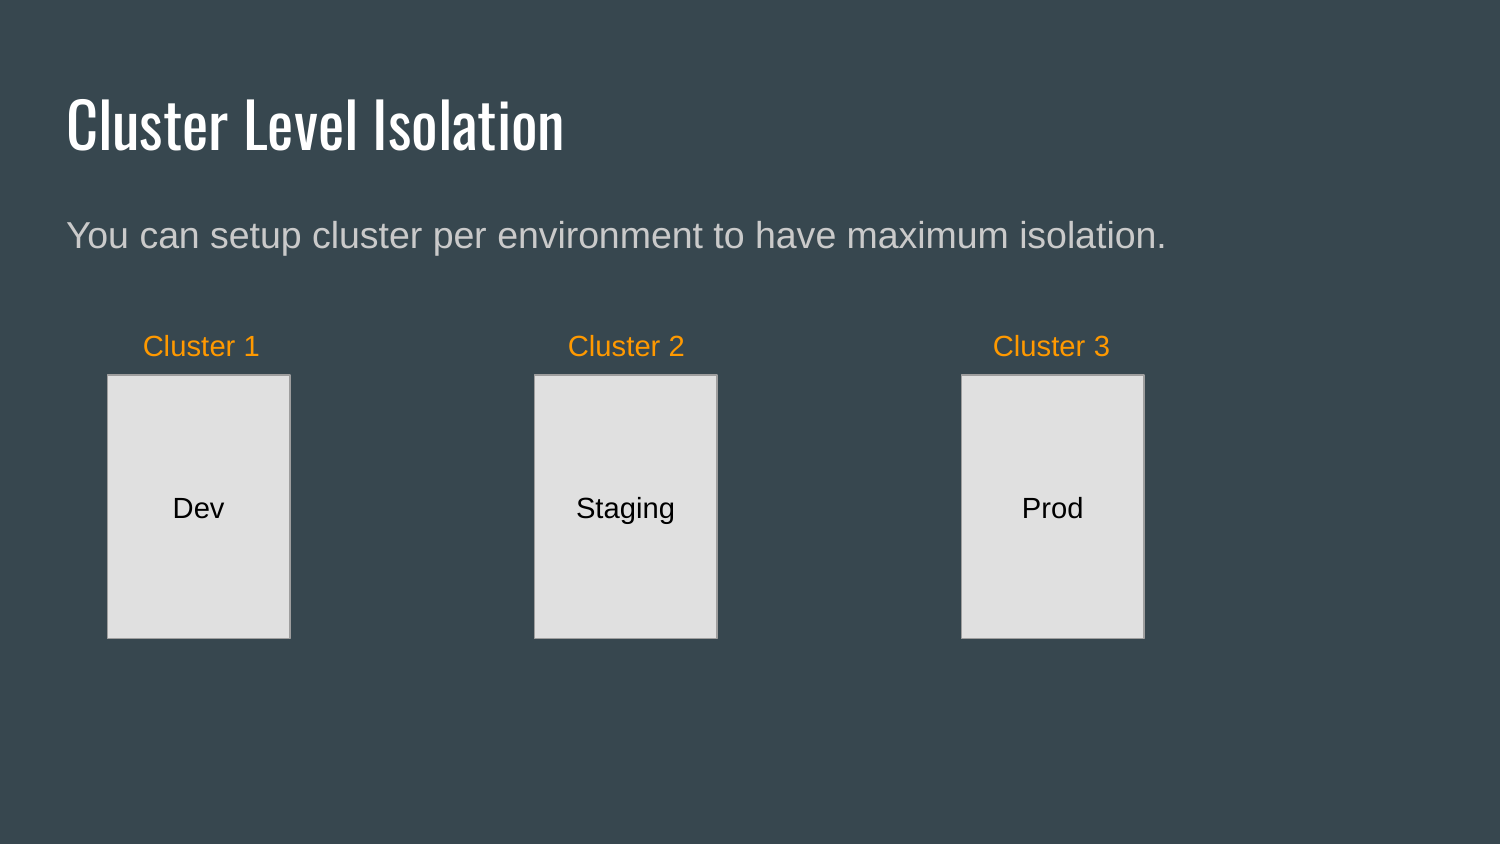

# Cluster Level Isolation
You can setup cluster per environment to have maximum isolation.
Cluster 1
Cluster 2
Cluster 3
Dev
Staging
Prod